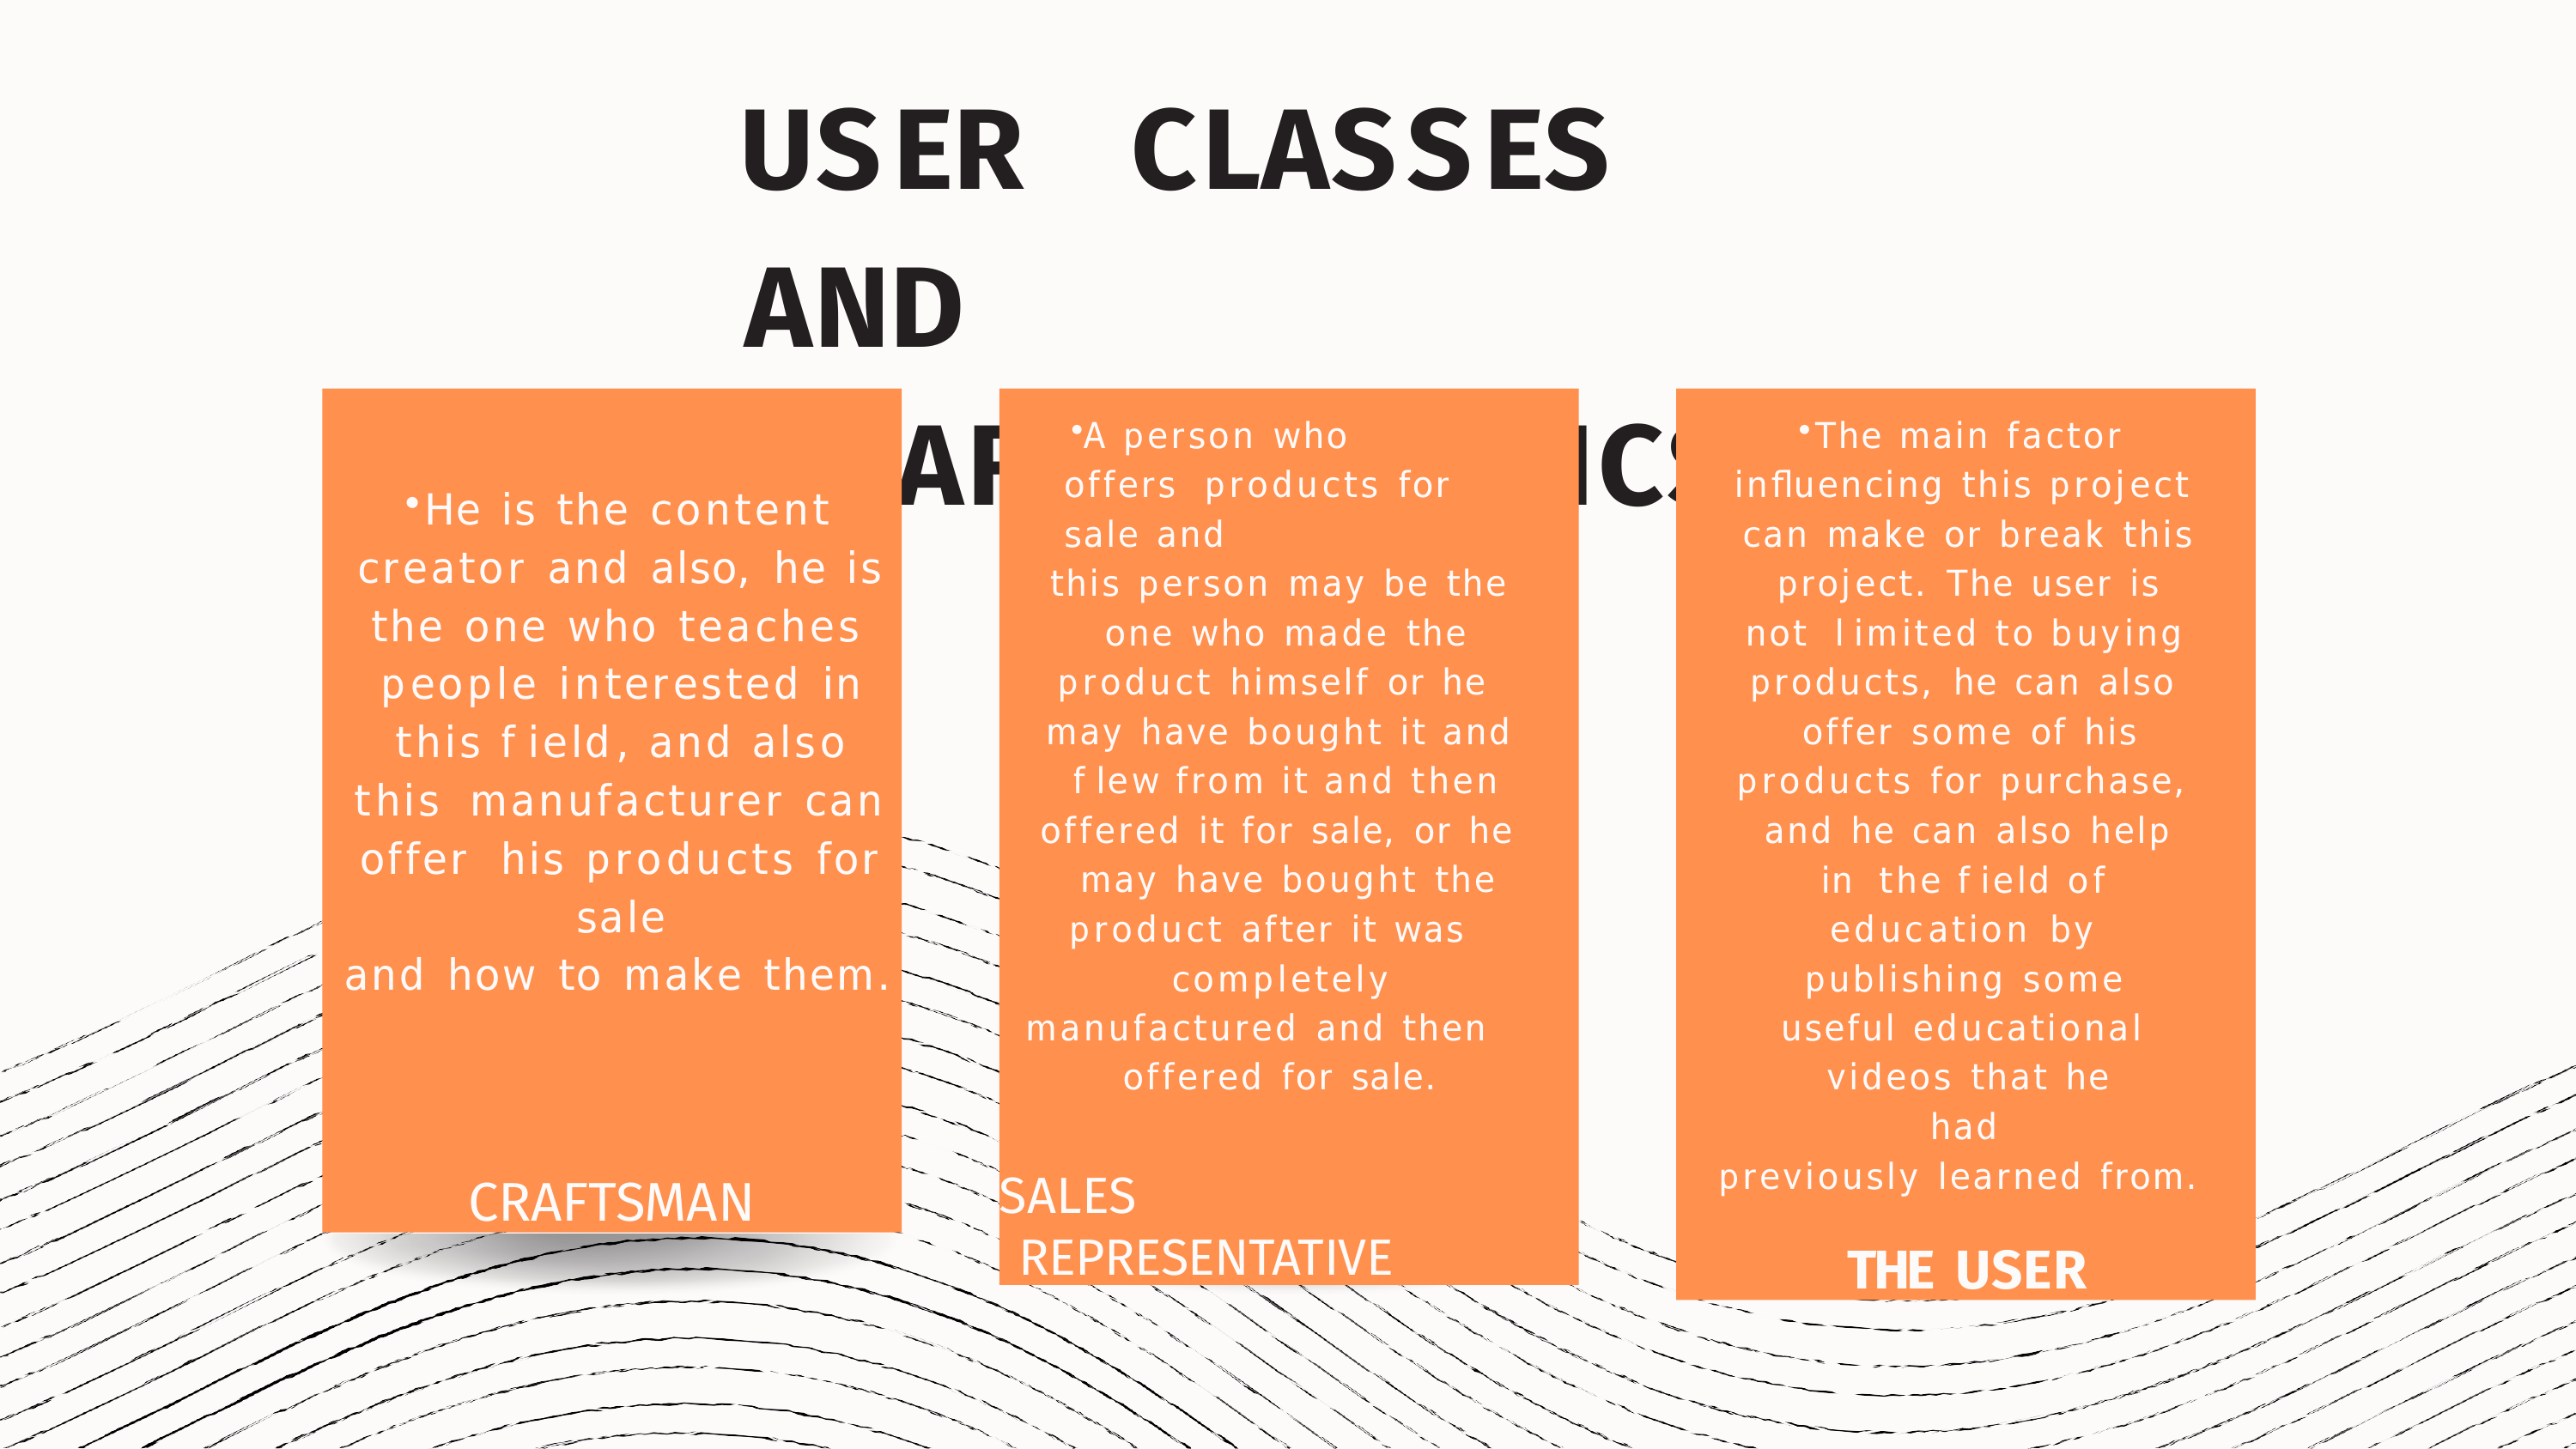

# USER	CLASSES	AND  CHARACTERISTICS

He is the content
creator and also, he is  the one who teaches  people interested in
this f ield, and also this  manufacturer can offer  his products for sale
and how to make them.

CRAFTSMAN
A person who offers  products for sale and
this person may be the  one who made the
product himself or he  may have bought it and  f lew from it and then
offered it for sale, or he  may have bought the  product after it was
completely
manufactured and then  offered for sale.

SALES REPRESENTATIVE
The main factor
influencing this project  can make or break this  project. The user is not  l imited to buying
products, he can also  offer some of his
products for purchase,  and he can also help in  the f ield of education  by publishing some
useful educational  videos that he had
previously learned from.
THE USER